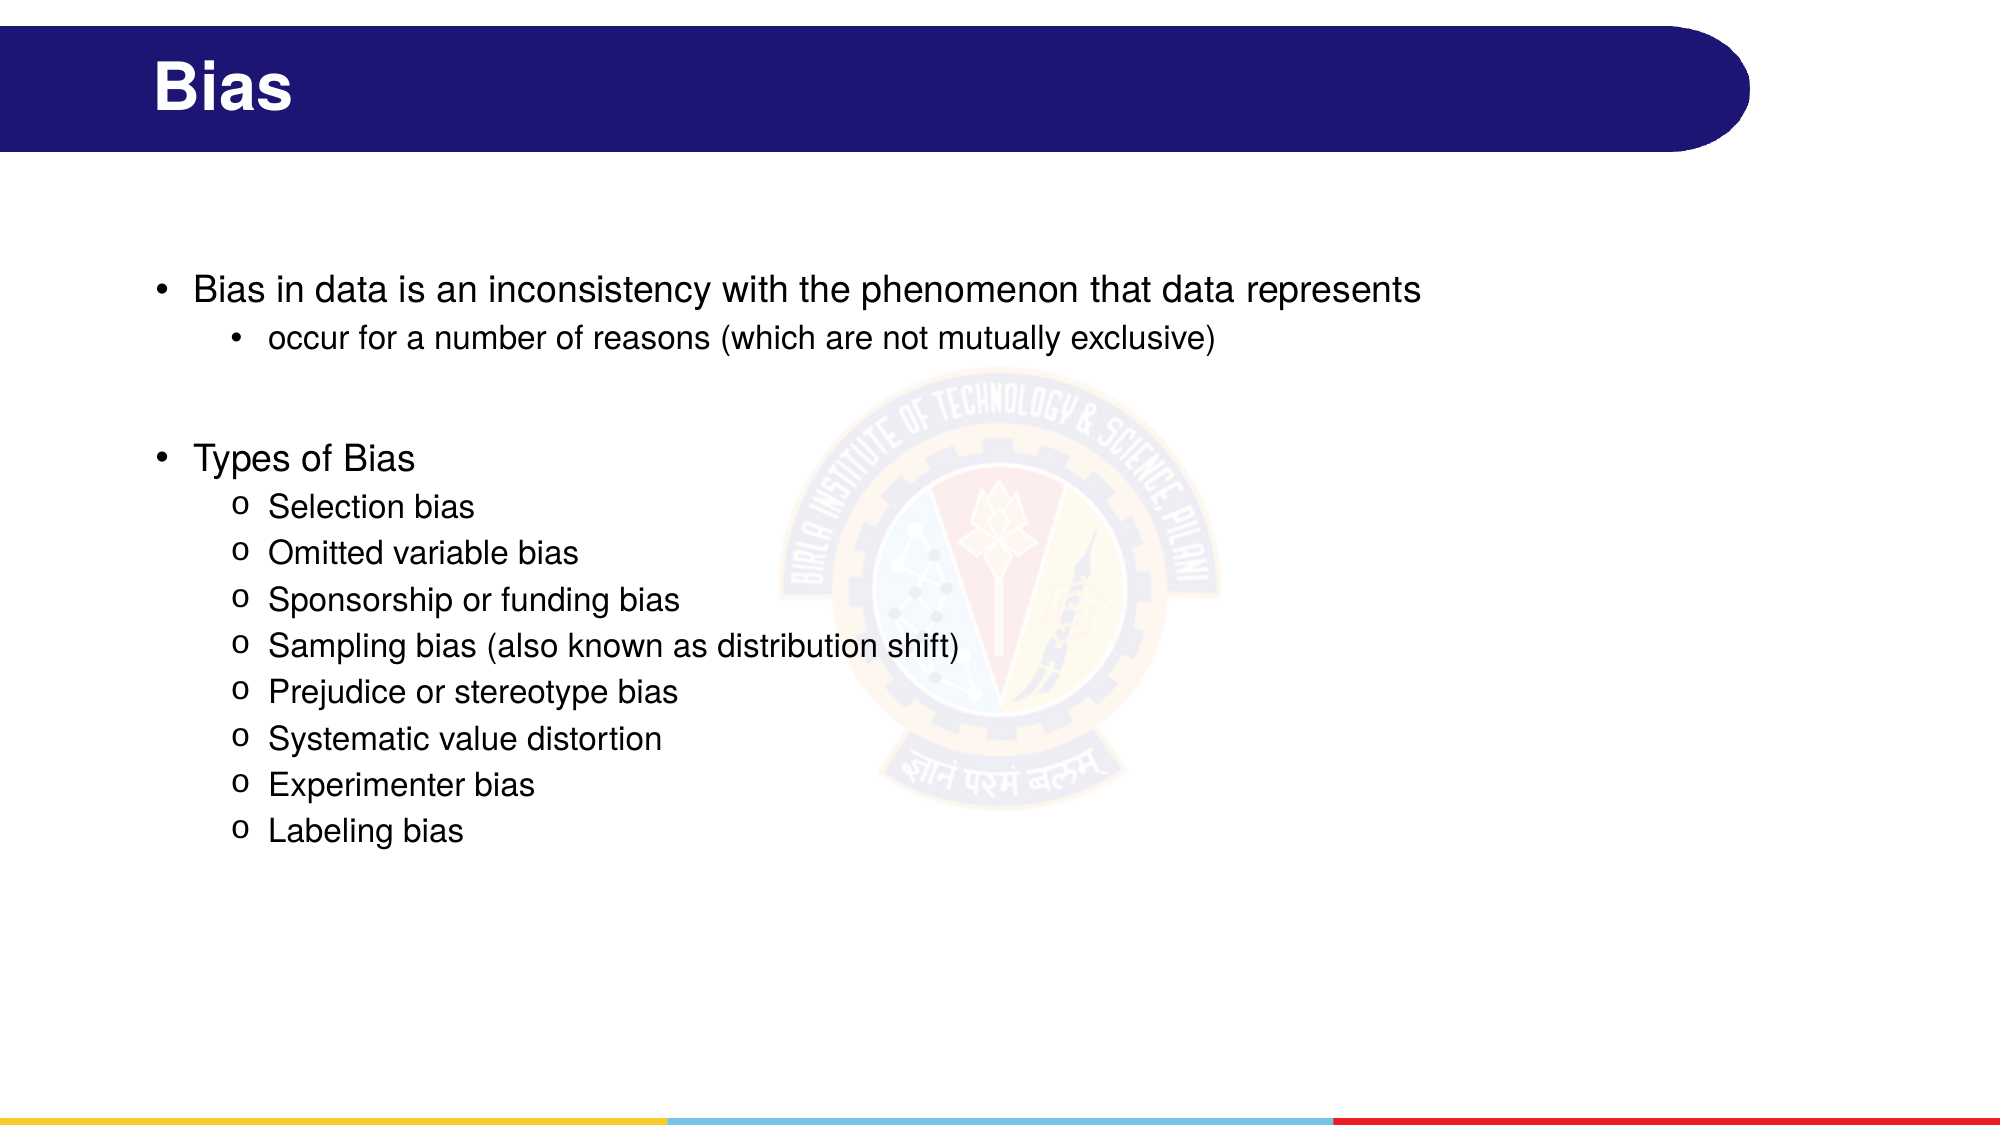

# Bias

Bias in data is an inconsistency with the phenomenon that data represents
occur for a number of reasons (which are not mutually exclusive)

Types of Bias
Selection bias
Omitted variable bias
Sponsorship or funding bias
Sampling bias (also known as distribution shift)
Prejudice or stereotype bias
Systematic value distortion
Experimenter bias
Labeling bias